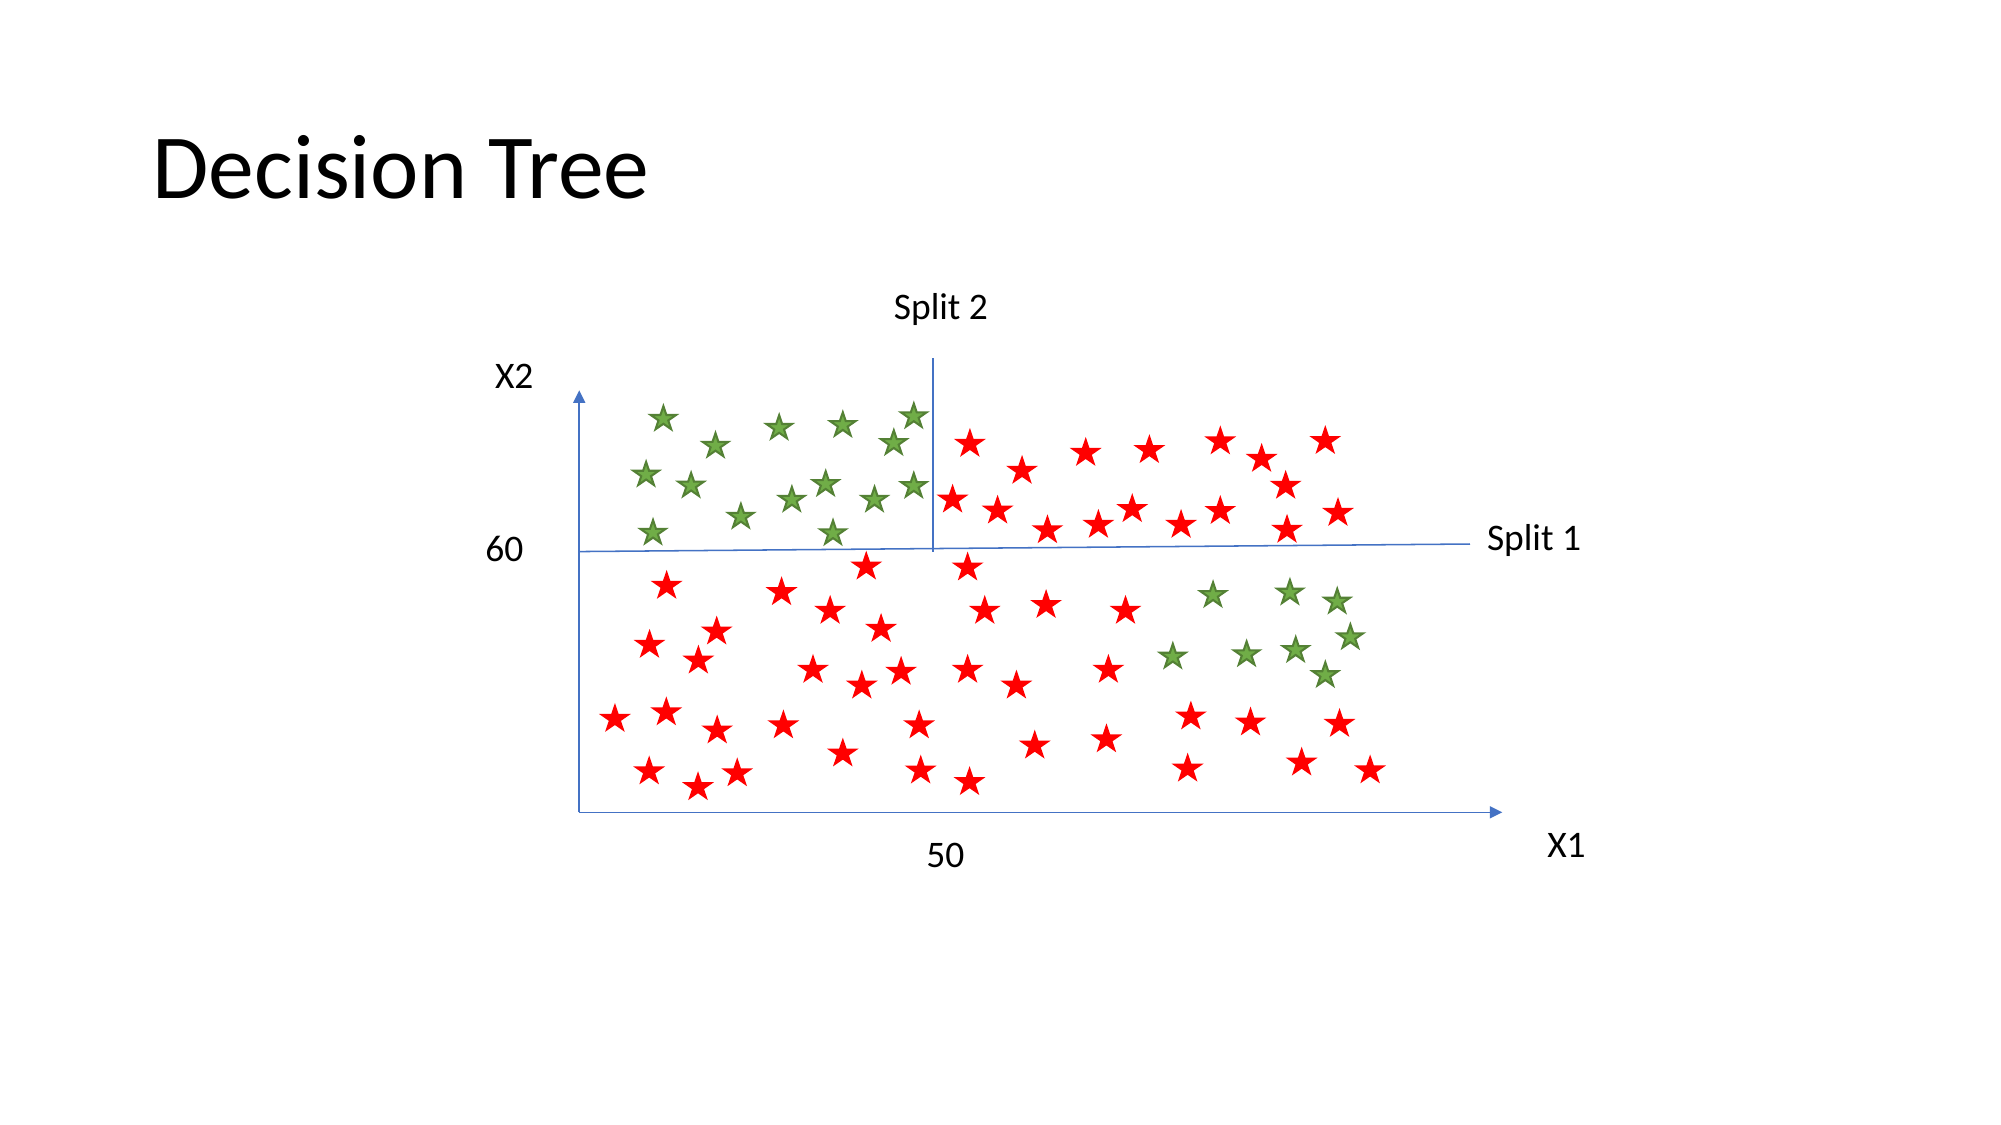

# Decision Tree
Split 2
X2

Split 1

60

X1
50